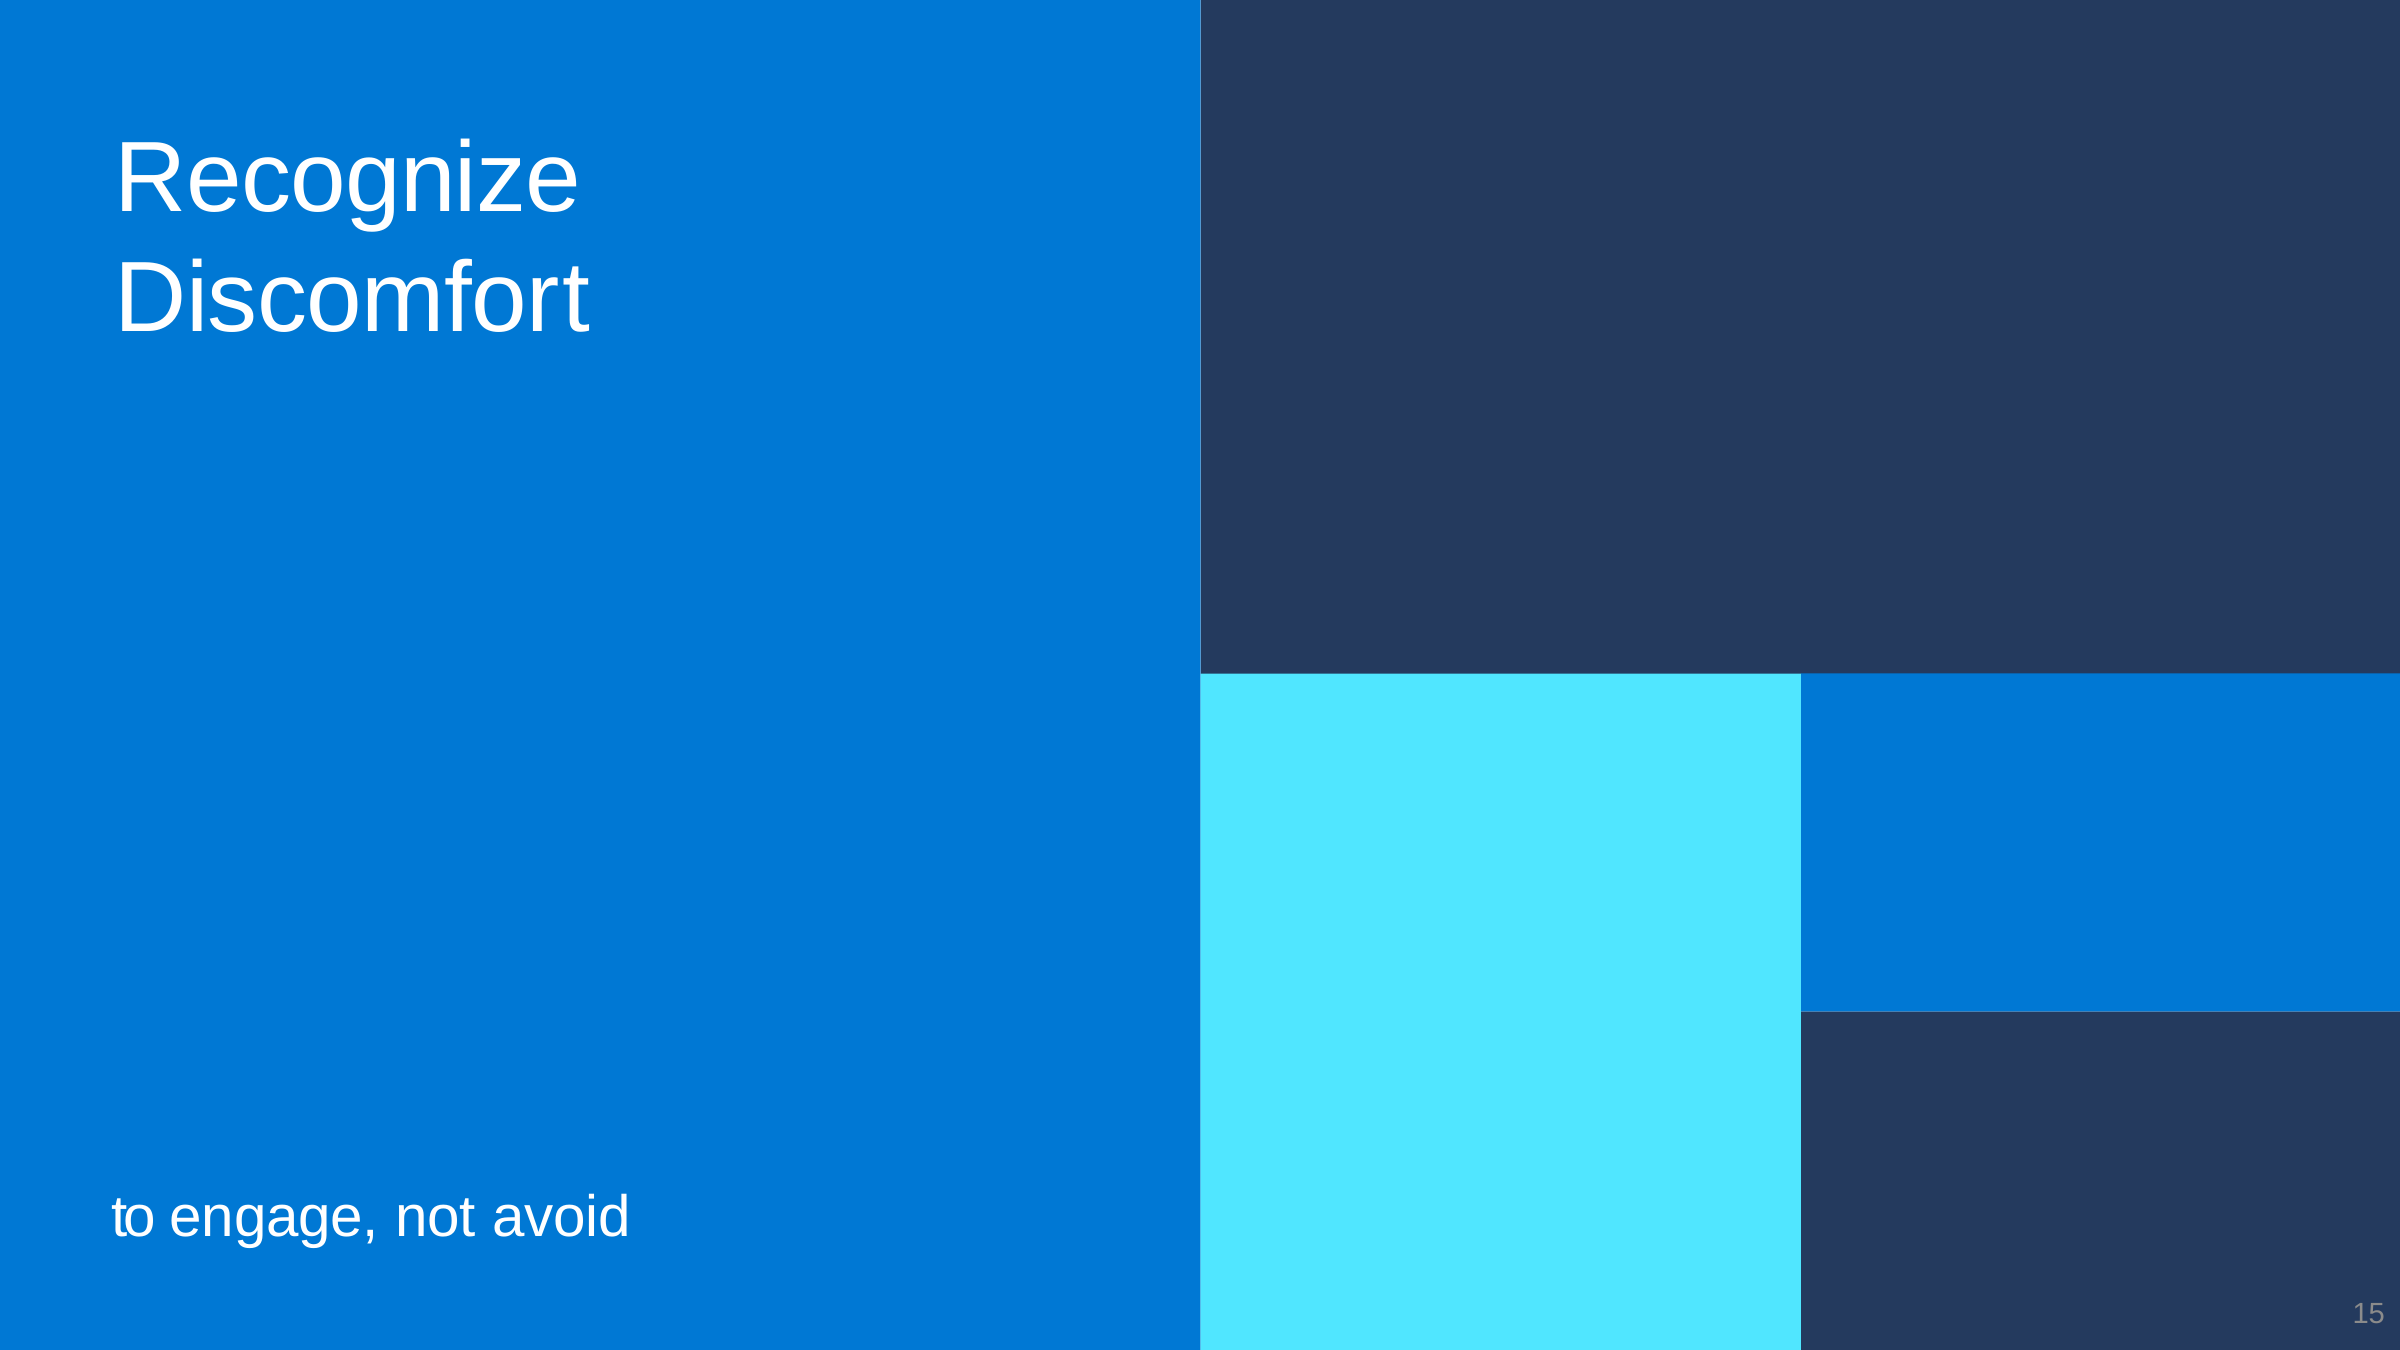

# Recognize Discomfort
to engage, not avoid

15